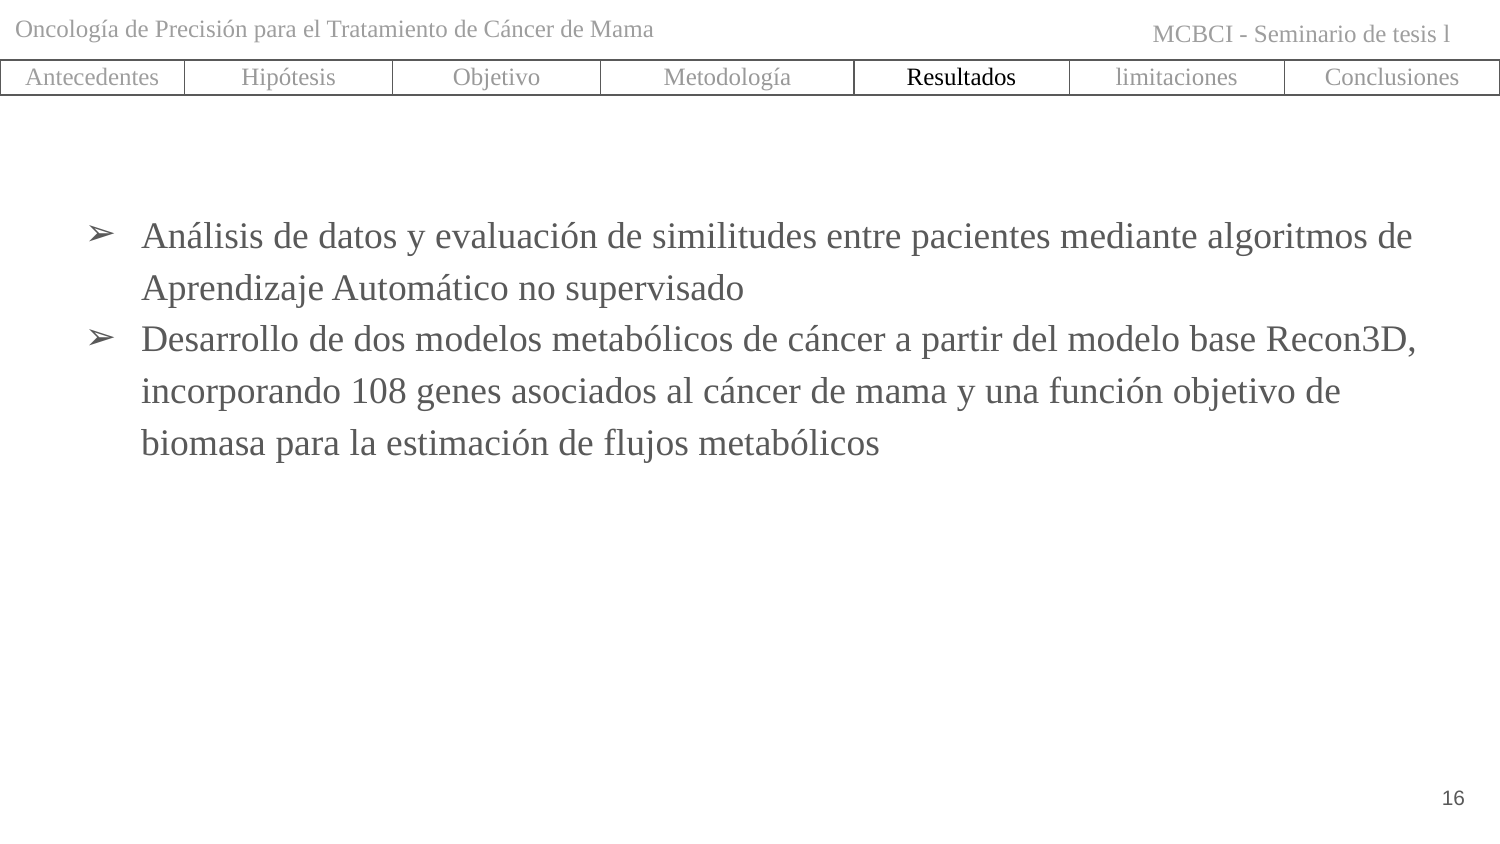

Oncología de Precisión para el Tratamiento de Cáncer de Mama
MCBCI - Seminario de tesis l
| Antecedentes | Hipótesis | Objetivo | Metodología | Resultados | limitaciones | Conclusiones |
| --- | --- | --- | --- | --- | --- | --- |
Análisis de datos y evaluación de similitudes entre pacientes mediante algoritmos de Aprendizaje Automático no supervisado
Desarrollo de dos modelos metabólicos de cáncer a partir del modelo base Recon3D, incorporando 108 genes asociados al cáncer de mama y una función objetivo de biomasa para la estimación de flujos metabólicos
16